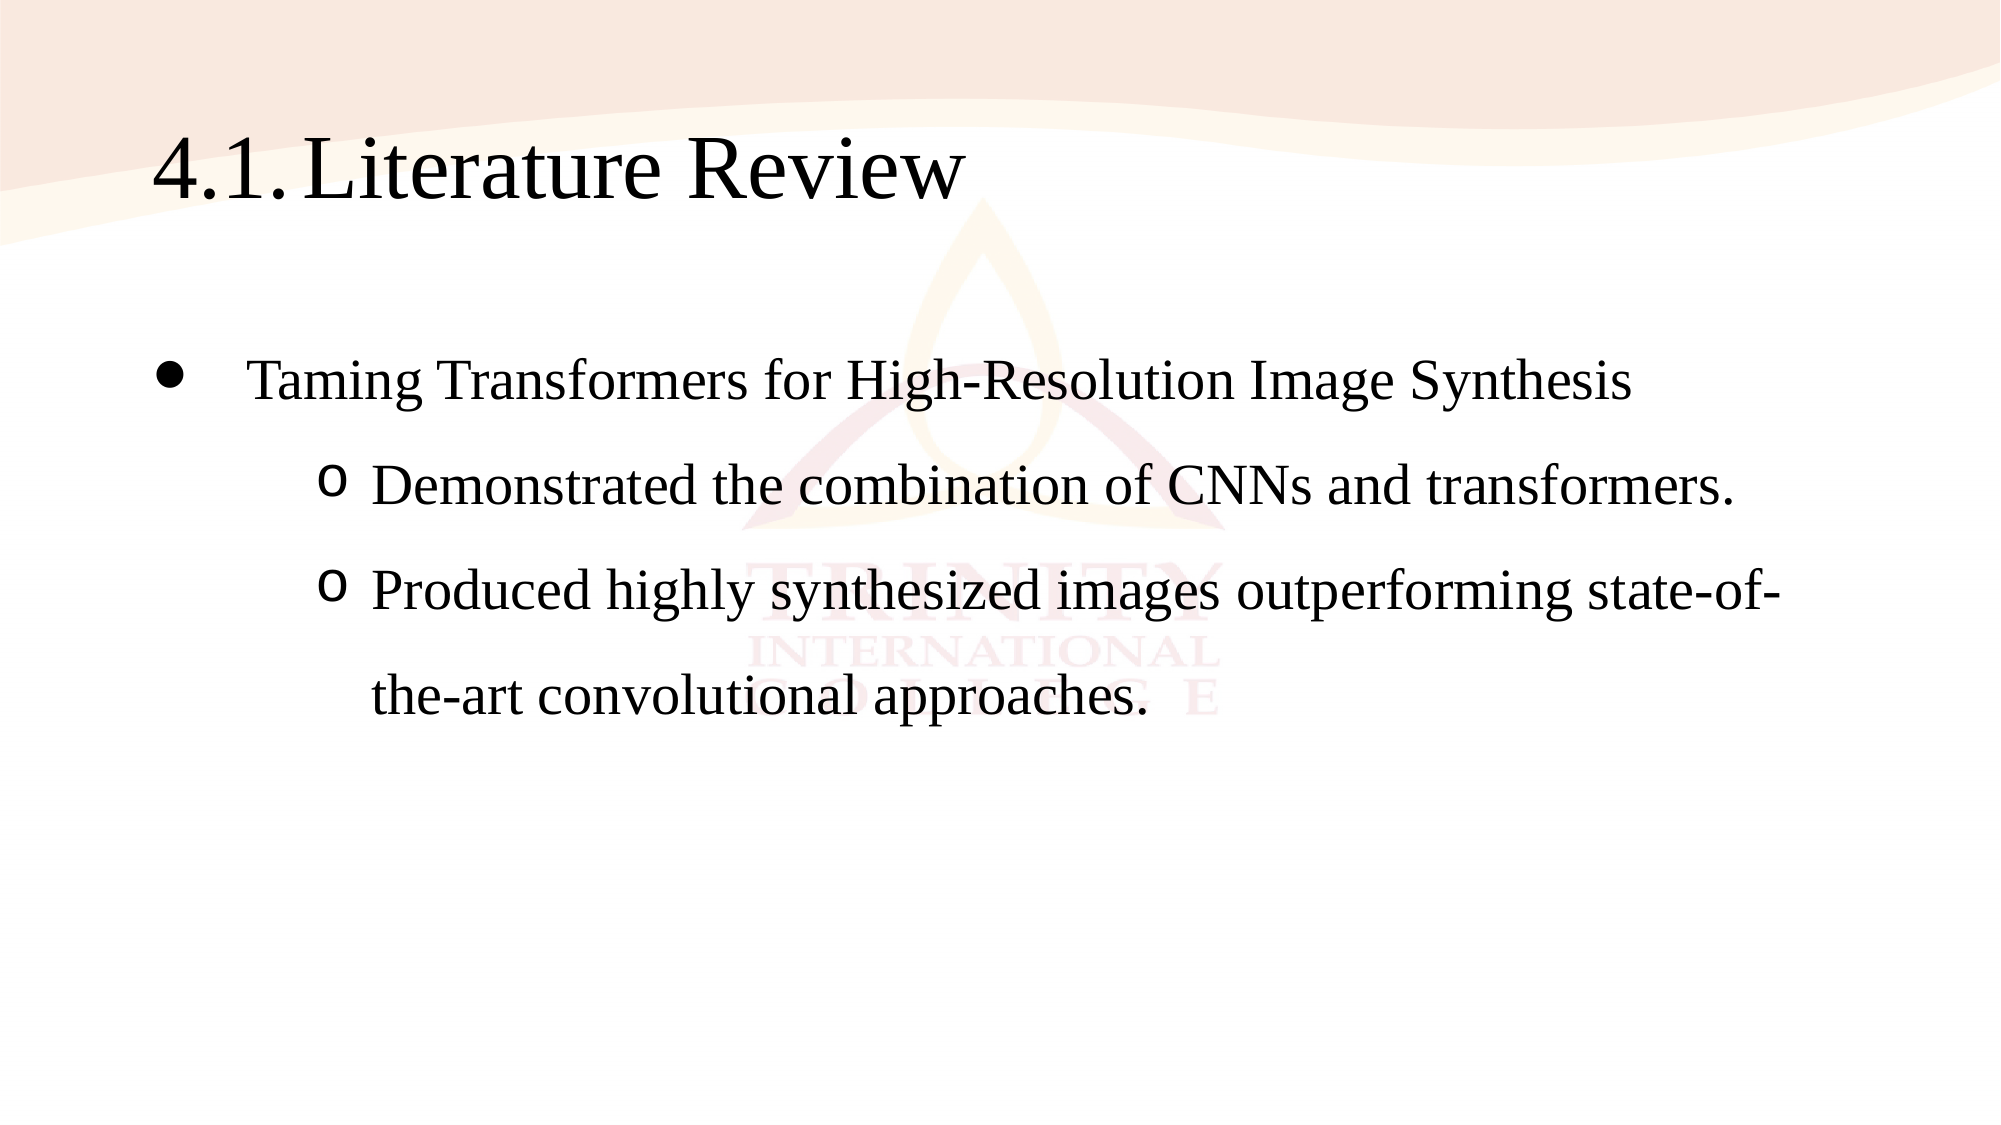

# 4.1.	Literature Review
Taming Transformers for High-Resolution Image Synthesis
Demonstrated the combination of CNNs and transformers.
Produced highly synthesized images outperforming state-of-the-art convolutional approaches.